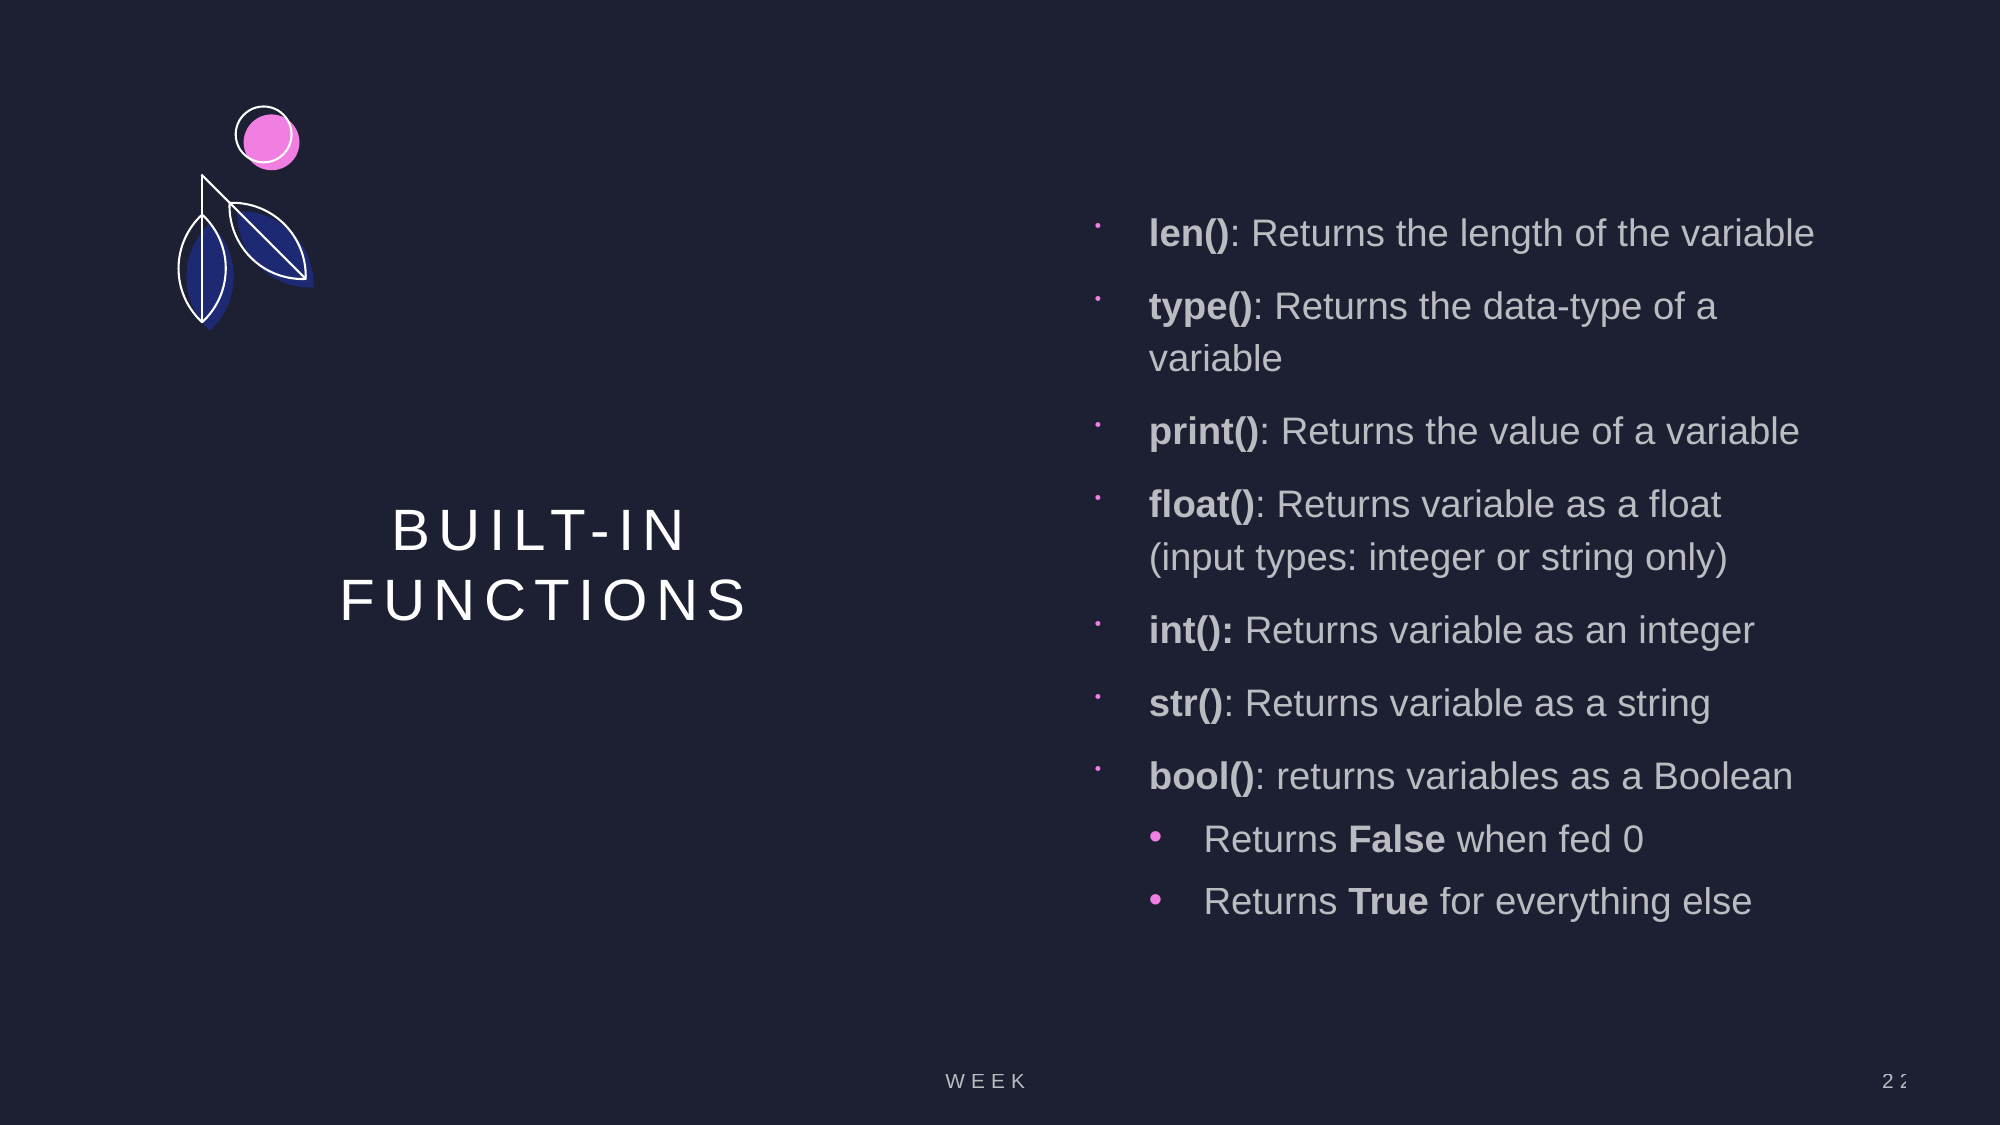

len(): Returns the length of the variable
type(): Returns the data-type of a variable
print(): Returns the value of a variable
float(): Returns variable as a float (input types: integer or string only)
int(): Returns variable as an integer
str(): Returns variable as a string
bool(): returns variables as a Boolean
Returns False when fed 0
Returns True for everything else
# Built-in functions
Week 1
22